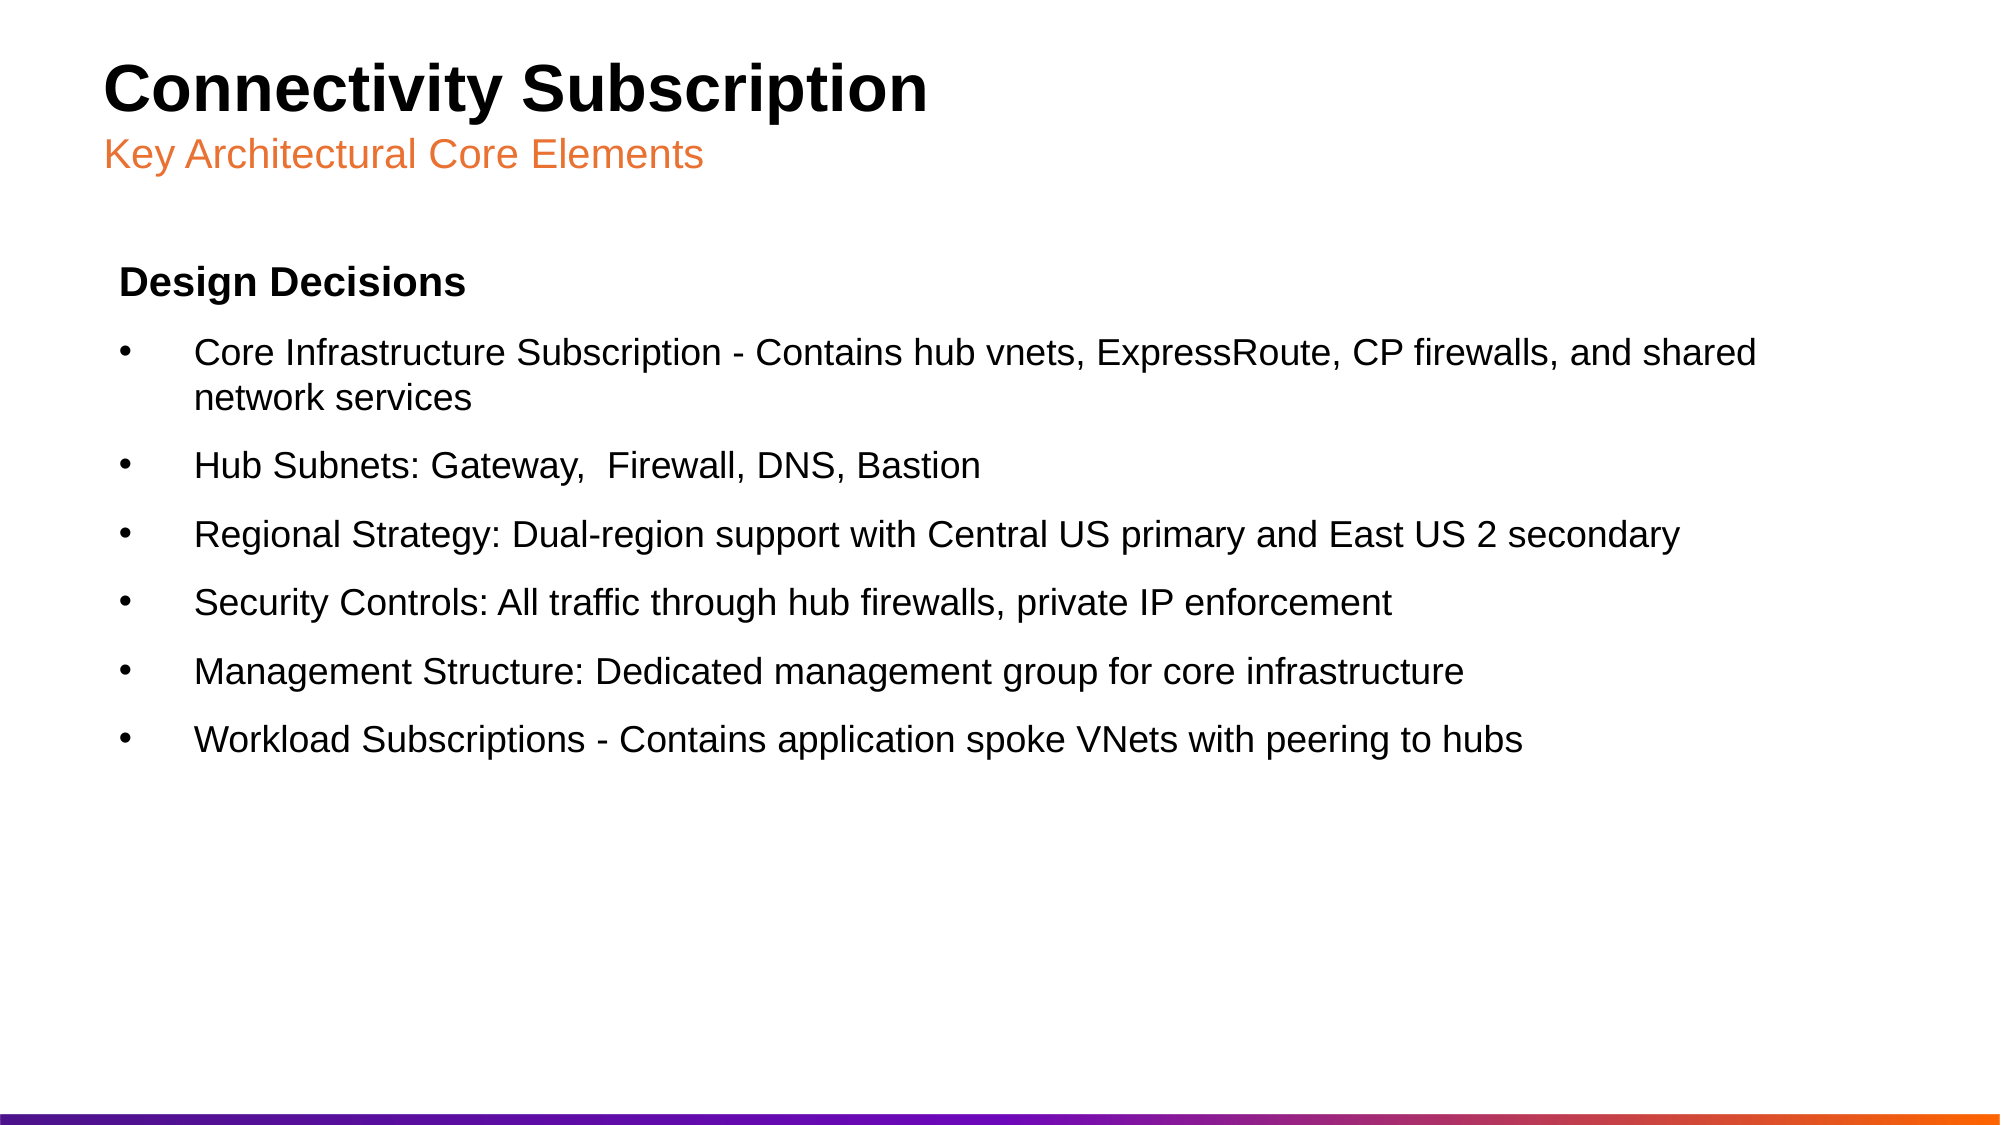

Connectivity Subscription
Key Architectural Core Elements
Design Decisions
Core Infrastructure Subscription - Contains hub vnets, ExpressRoute, CP firewalls, and shared network services
Hub Subnets: Gateway,  Firewall, DNS, Bastion
Regional Strategy: Dual-region support with Central US primary and East US 2 secondary
Security Controls: All traffic through hub firewalls, private IP enforcement
Management Structure: Dedicated management group for core infrastructure
Workload Subscriptions - Contains application spoke VNets with peering to hubs